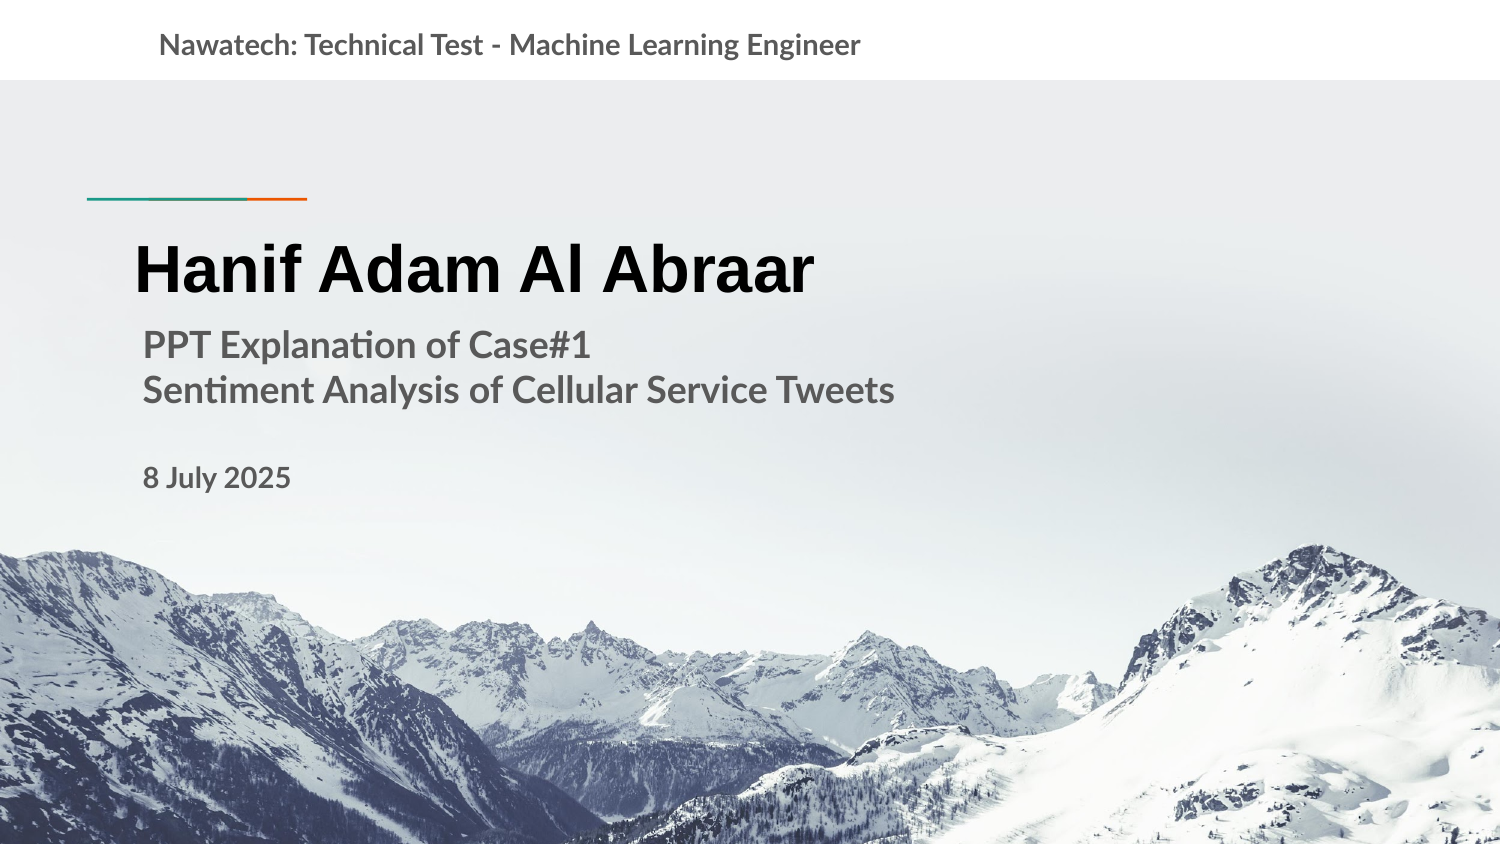

Nawatech: Technical Test - Machine Learning Engineer
# Hanif Adam Al Abraar
PPT Explanation of Case#1
Sentiment Analysis of Cellular Service Tweets
8 July 2025